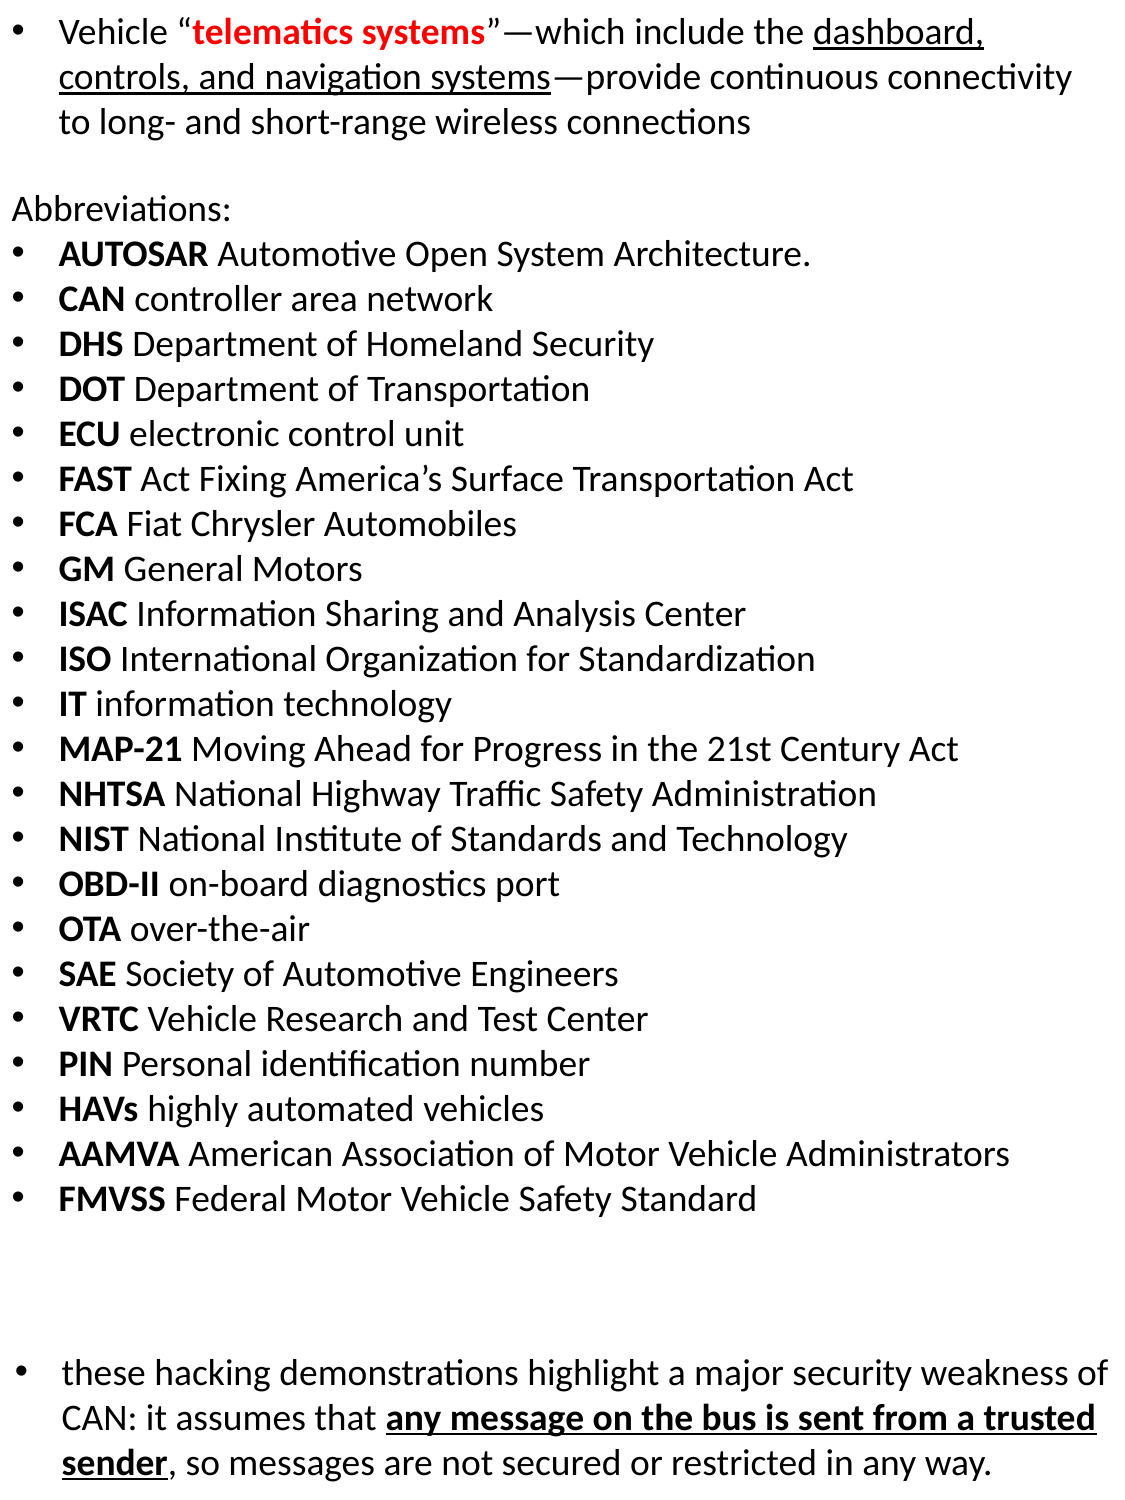

Vehicle “telematics systems”—which include the dashboard, controls, and navigation systems—provide continuous connectivity to long- and short-range wireless connections
Abbreviations:
AUTOSAR Automotive Open System Architecture.
CAN controller area network
DHS Department of Homeland Security
DOT Department of Transportation
ECU electronic control unit
FAST Act Fixing America’s Surface Transportation Act
FCA Fiat Chrysler Automobiles
GM General Motors
ISAC Information Sharing and Analysis Center
ISO International Organization for Standardization
IT information technology
MAP-21 Moving Ahead for Progress in the 21st Century Act
NHTSA National Highway Traffic Safety Administration
NIST National Institute of Standards and Technology
OBD-II on-board diagnostics port
OTA over-the-air
SAE Society of Automotive Engineers
VRTC Vehicle Research and Test Center
PIN Personal identification number
HAVs highly automated vehicles
AAMVA American Association of Motor Vehicle Administrators
FMVSS Federal Motor Vehicle Safety Standard
these hacking demonstrations highlight a major security weakness of CAN: it assumes that any message on the bus is sent from a trusted sender, so messages are not secured or restricted in any way.